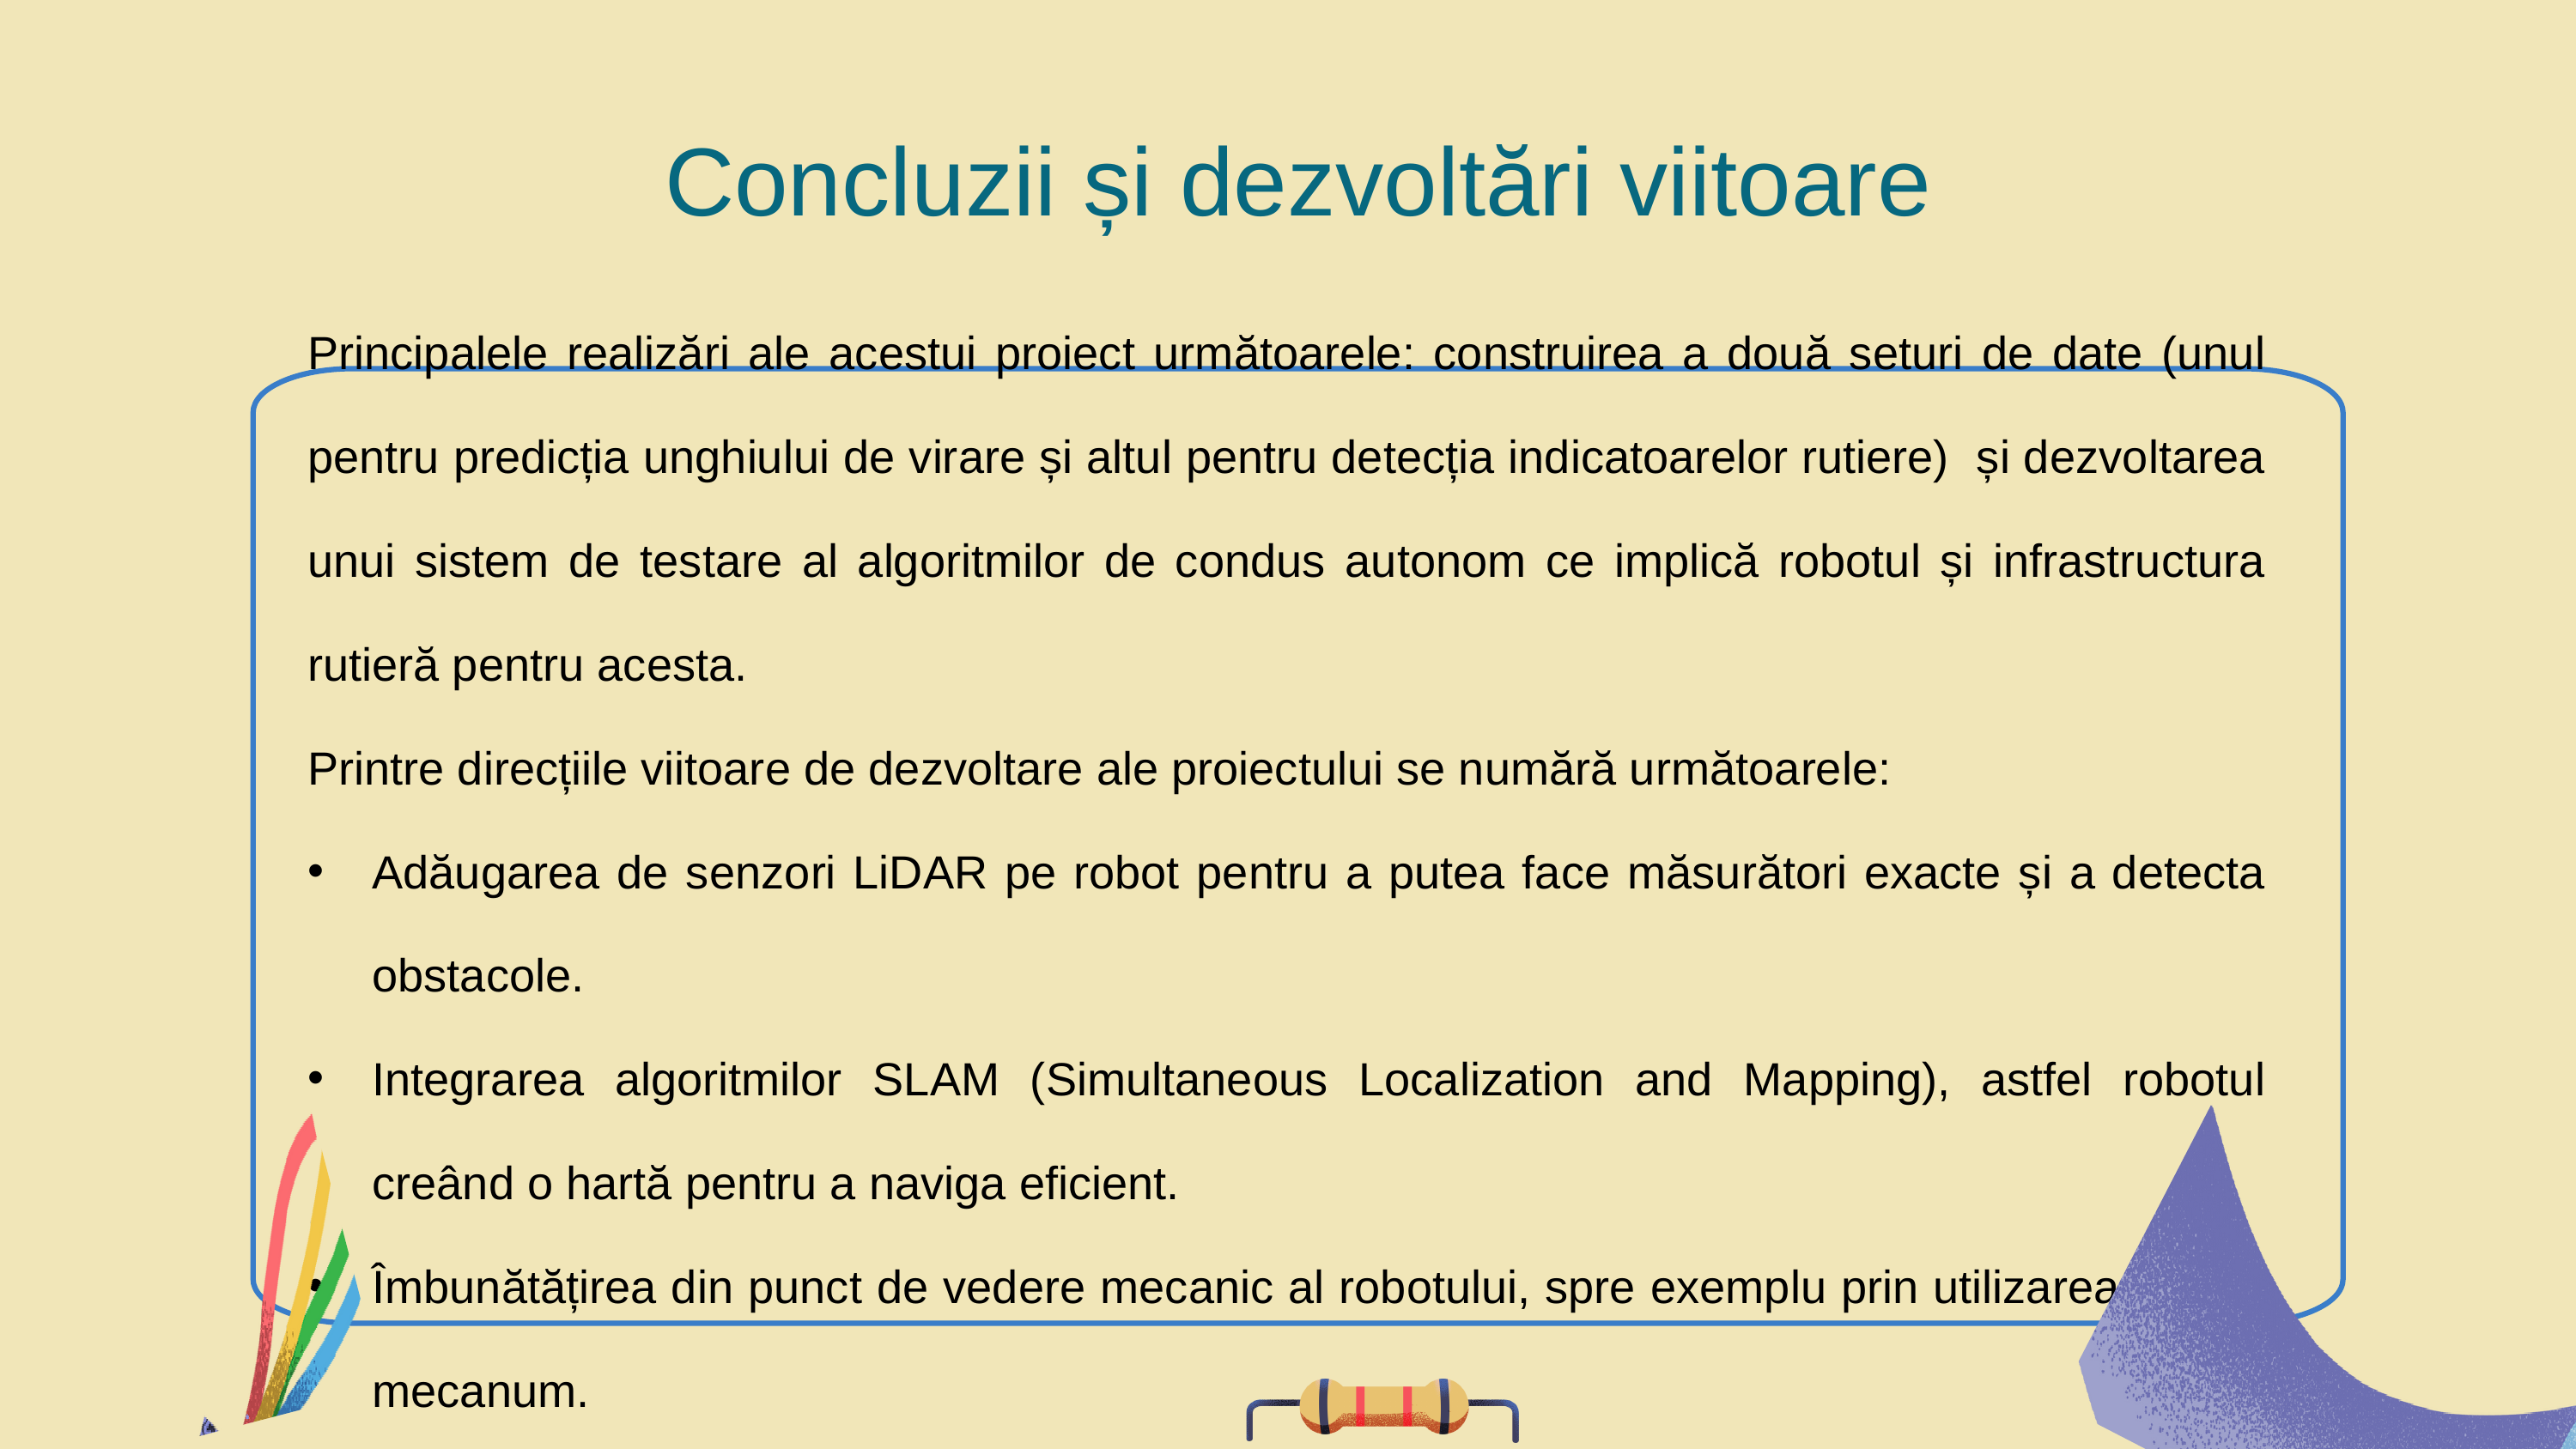

Concluzii și dezvoltări viitoare

Principalele realizări ale acestui proiect următoarele: construirea a două seturi de date (unul pentru predicția unghiului de virare și altul pentru detecția indicatoarelor rutiere)  și dezvoltarea unui sistem de testare al algoritmilor de condus autonom ce implică robotul și infrastructura rutieră pentru acesta.
Printre direcțiile viitoare de dezvoltare ale proiectului se numără următoarele:
Adăugarea de senzori LiDAR pe robot pentru a putea face măsurători exacte și a detecta obstacole.
Integrarea algoritmilor SLAM (Simultaneous Localization and Mapping), astfel robotul creând o hartă pentru a naviga eficient.
Îmbunătățirea din punct de vedere mecanic al robotului, spre exemplu prin utilizarea de roți mecanum.